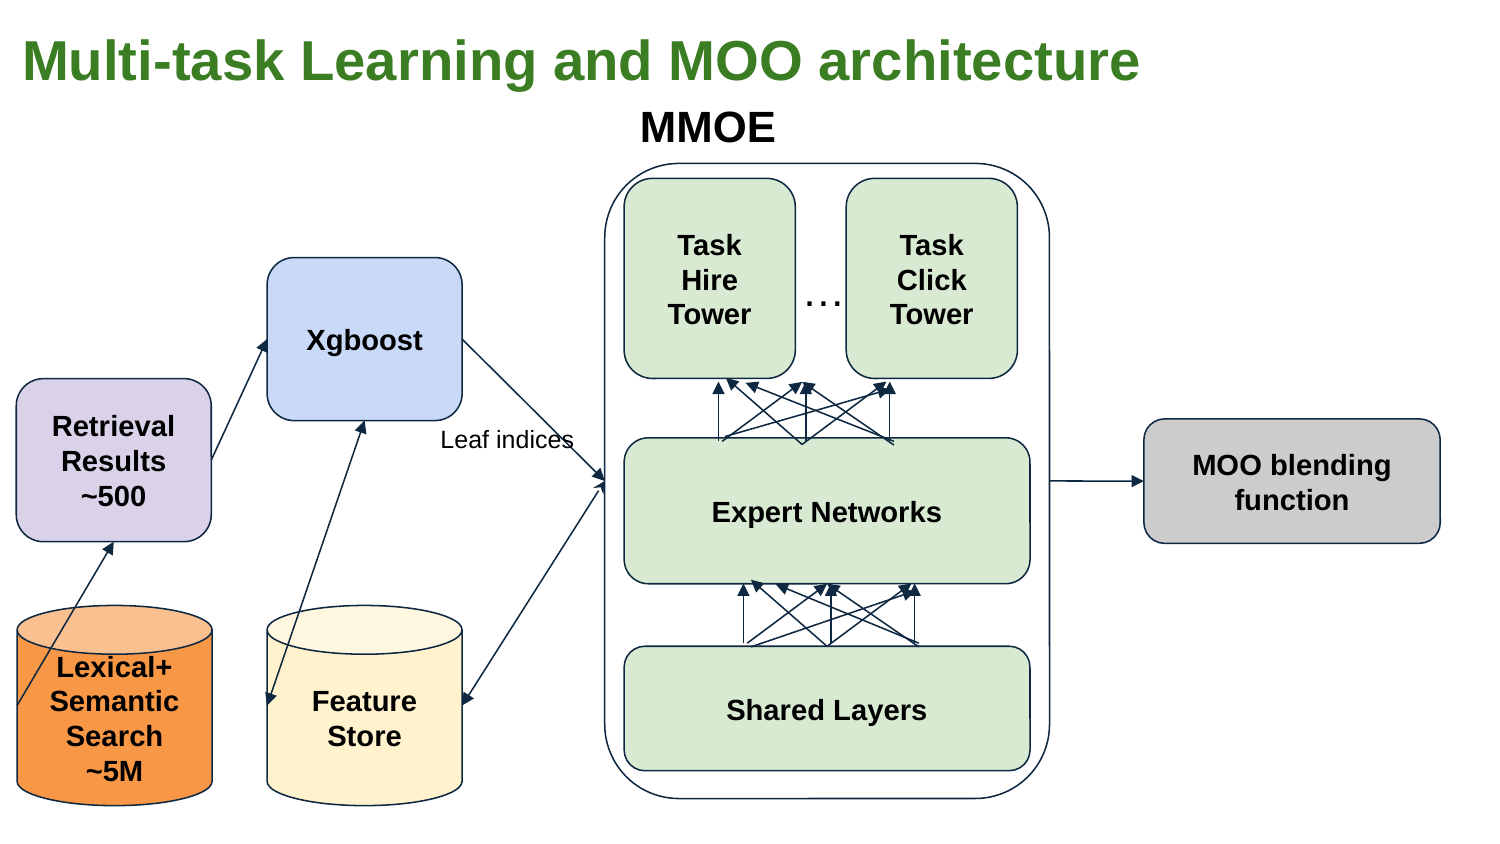

# Multi-task Learning and MOO architecture
MMOE

Task Hire Tower
Task Click Tower
…
Xgboost
Retrieval Results
~500
MOO blending function
Leaf indices
Expert Networks
Lexical+
Semantic Search
~5M
Feature Store
Shared Layers